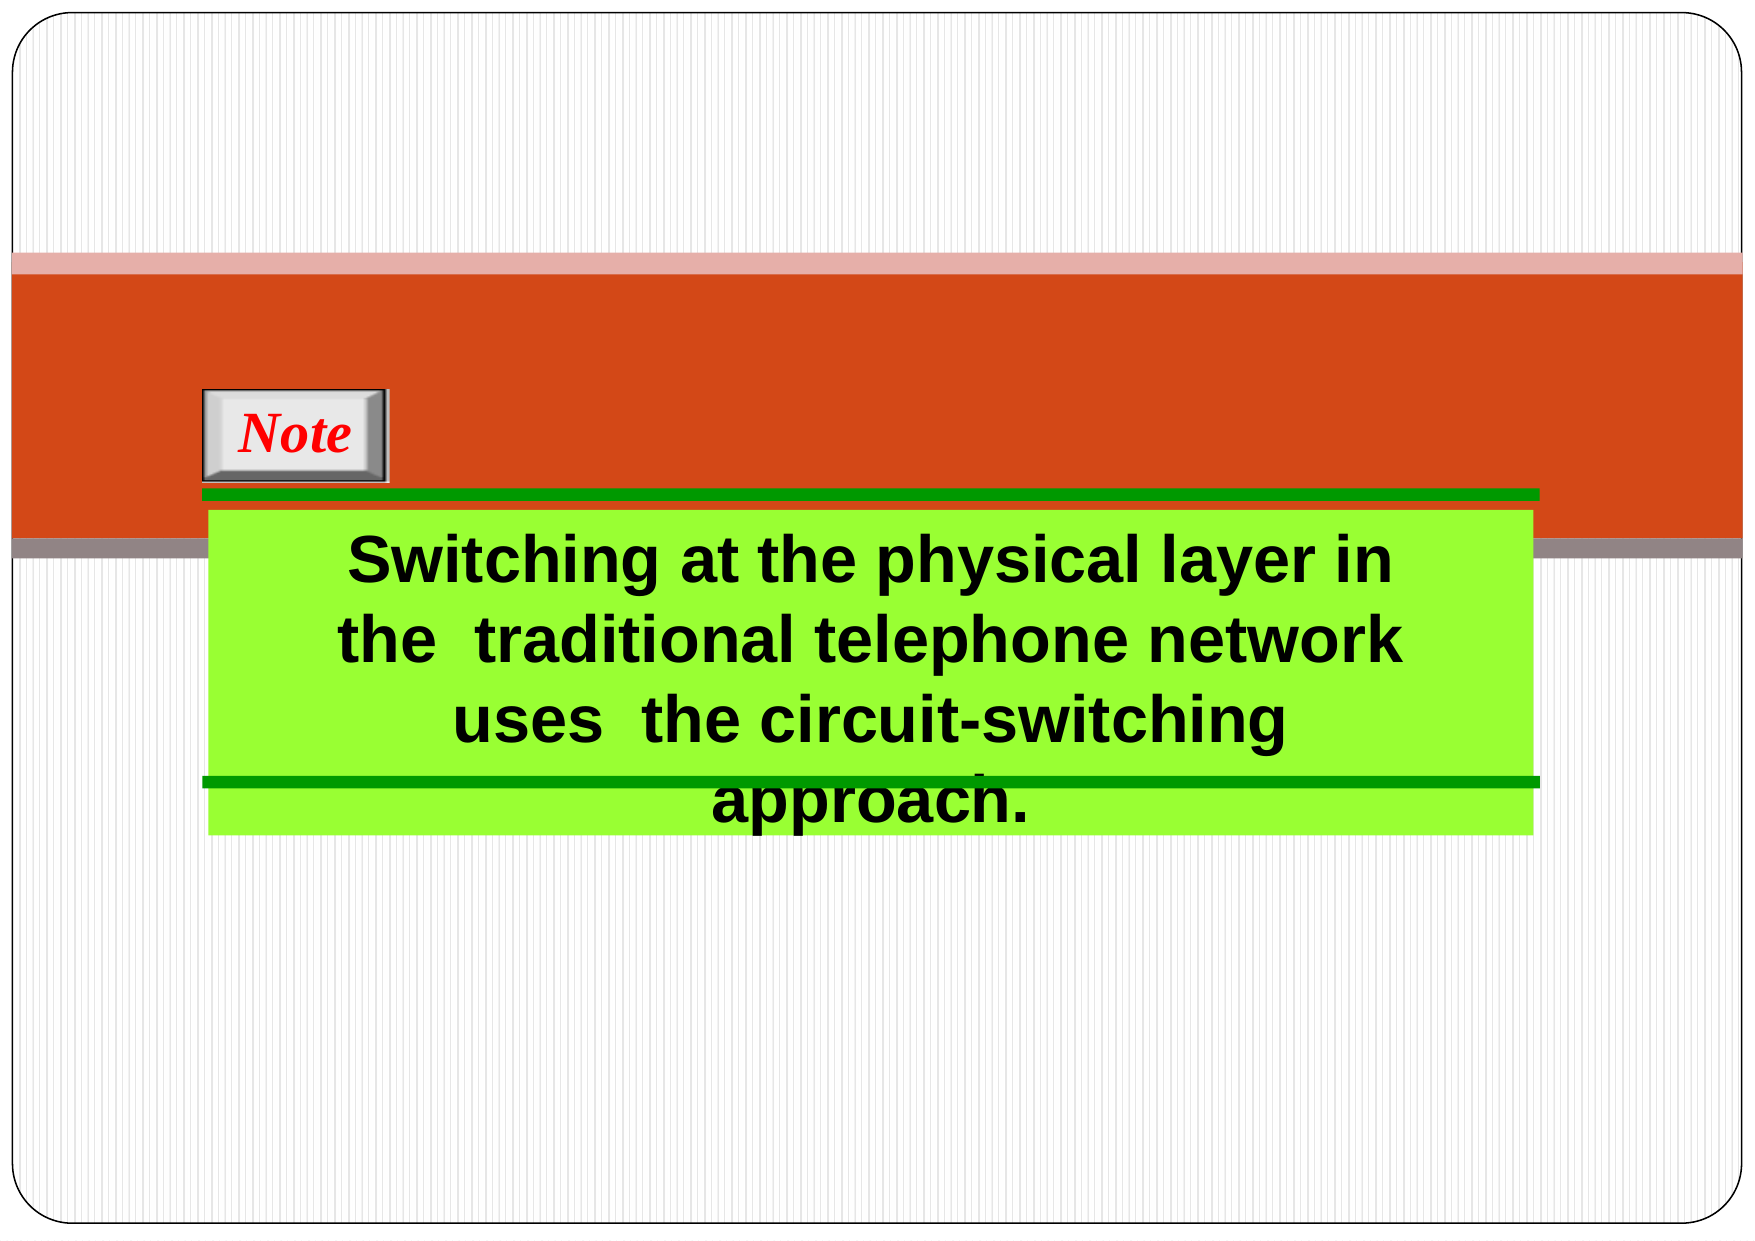

Note

Switching at the physical layer in the  traditional telephone network uses  the circuit-switching approach.